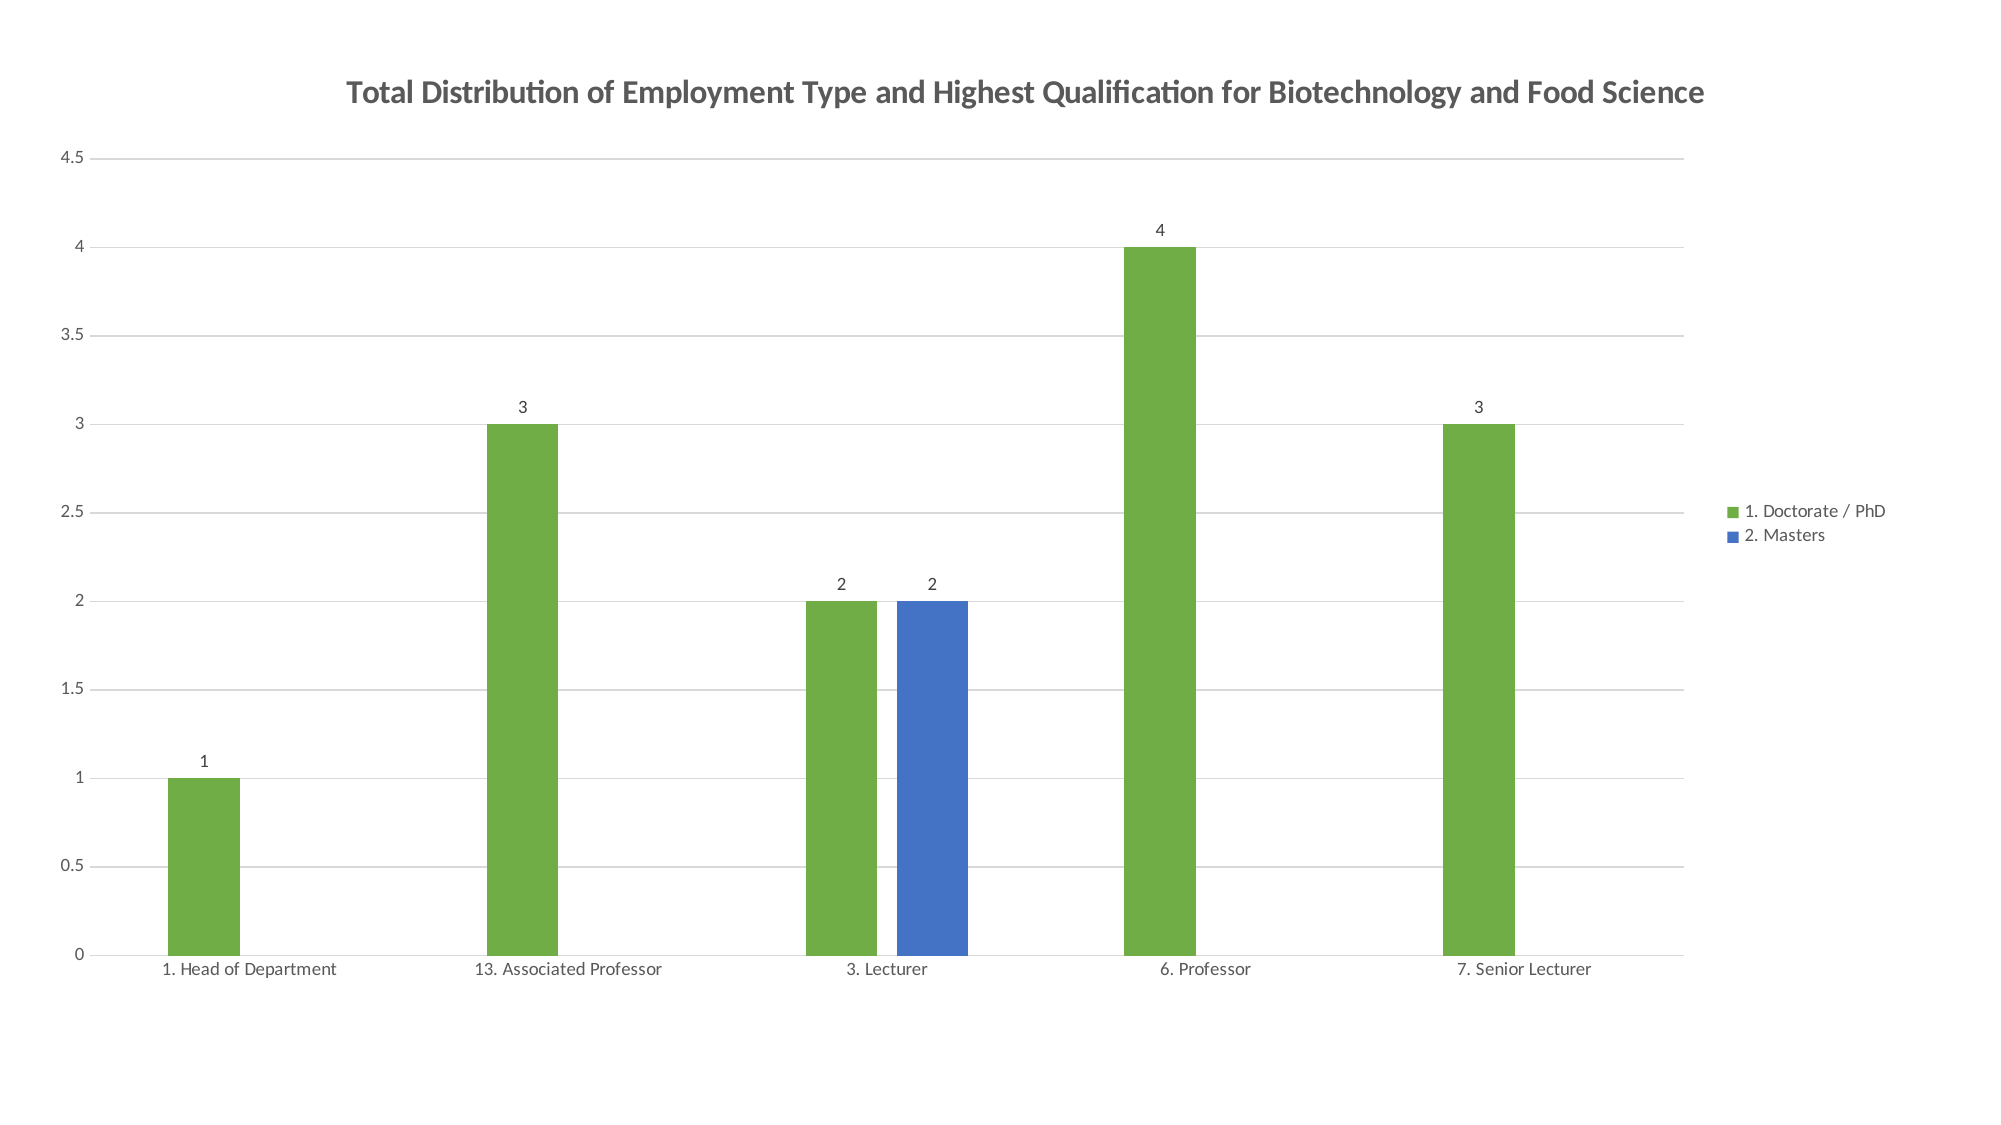

### Chart: Total Distribution of Employment Type and Highest Qualification for Biotechnology and Food Science

| Category | 1. Doctorate / PhD | 2. Masters |
|---|---|---|
| 1. Head of Department | 1.0 | None |
| 13. Associated Professor | 3.0 | None |
| 3. Lecturer | 2.0 | 2.0 |
| 6. Professor | 4.0 | None |
| 7. Senior Lecturer | 3.0 | None |